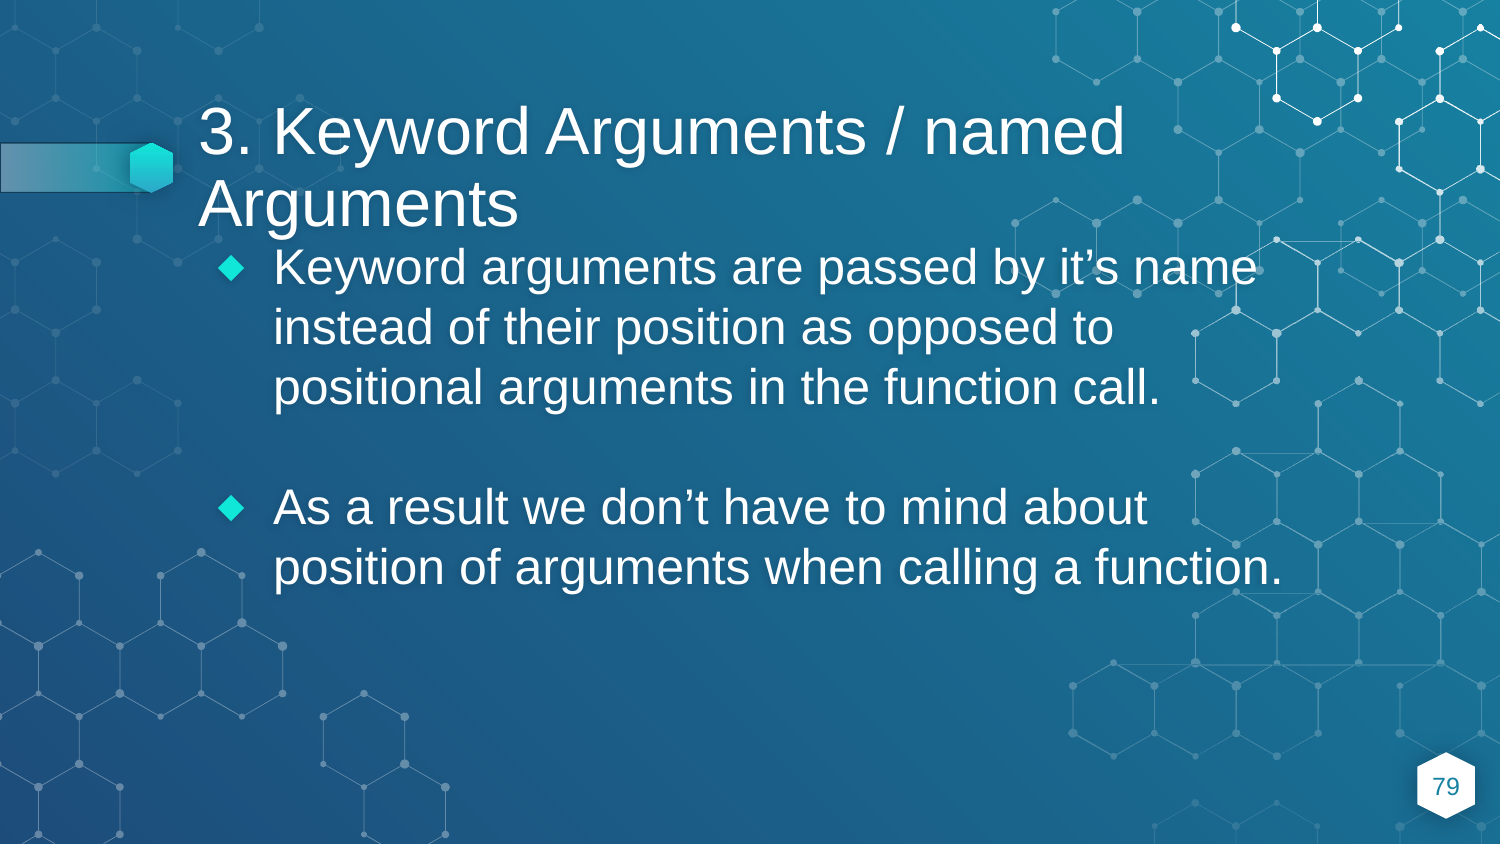

# 3. Keyword Arguments / named Arguments
Keyword arguments are passed by it’s name instead of their position as opposed to positional arguments in the function call.

As a result we don’t have to mind about position of arguments when calling a function.

79